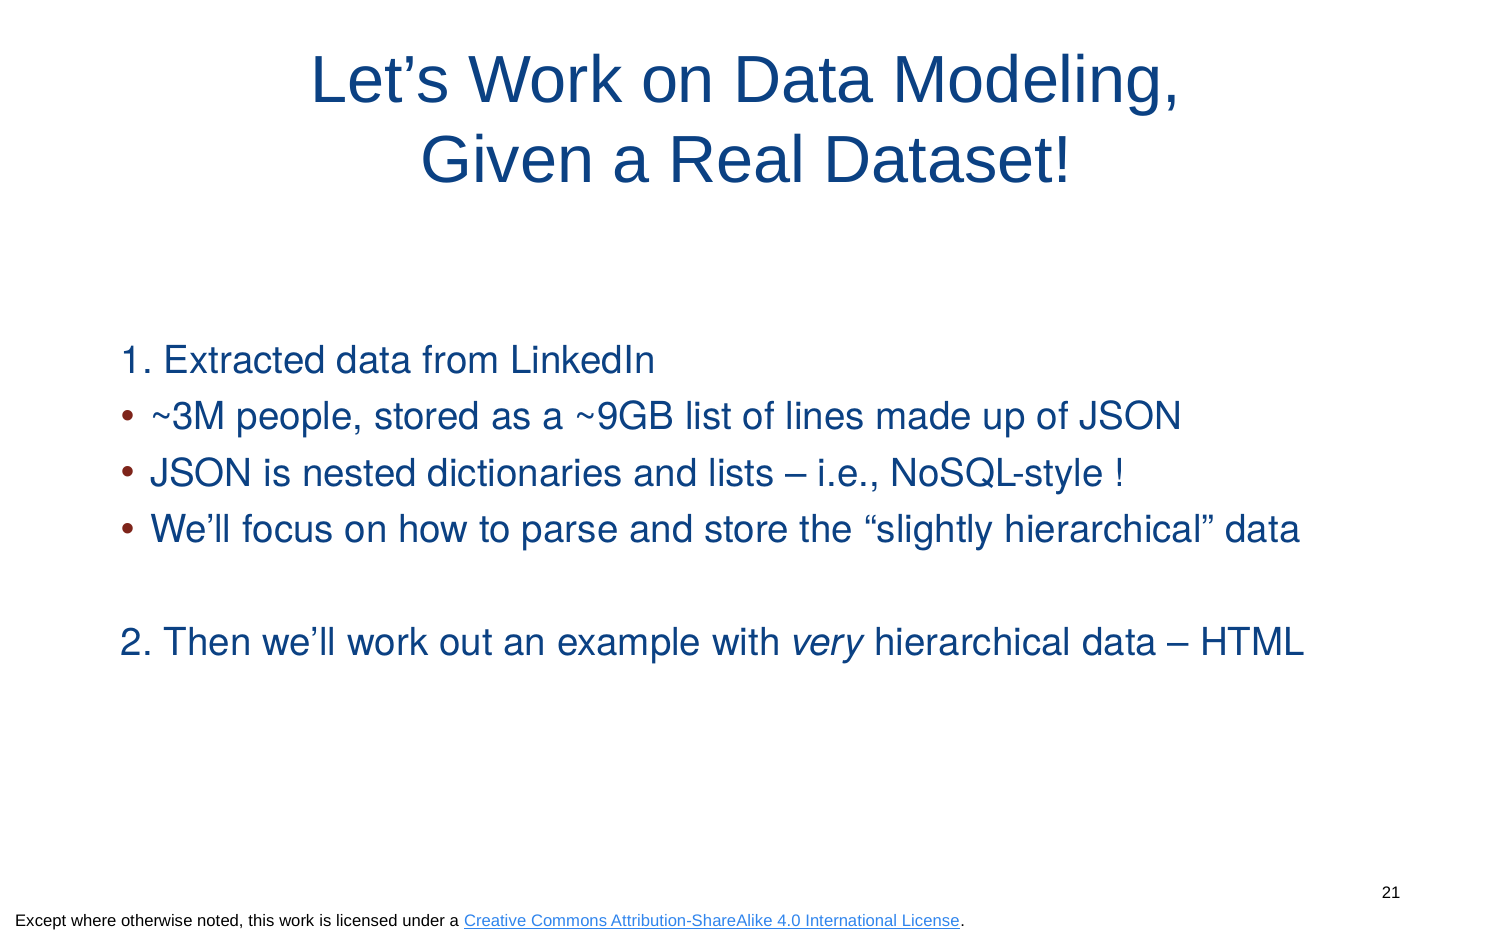

# Let’s Work on Data Modeling, Given a Real Dataset!
1. Extracted data from LinkedIn
~3M people, stored as a ~9GB list of lines made up of JSON
JSON is nested dictionaries and lists – i.e., NoSQL-style !
We’ll focus on how to parse and store the “slightly hierarchical” data

2. Then we’ll work out an example with very hierarchical data – HTML
21